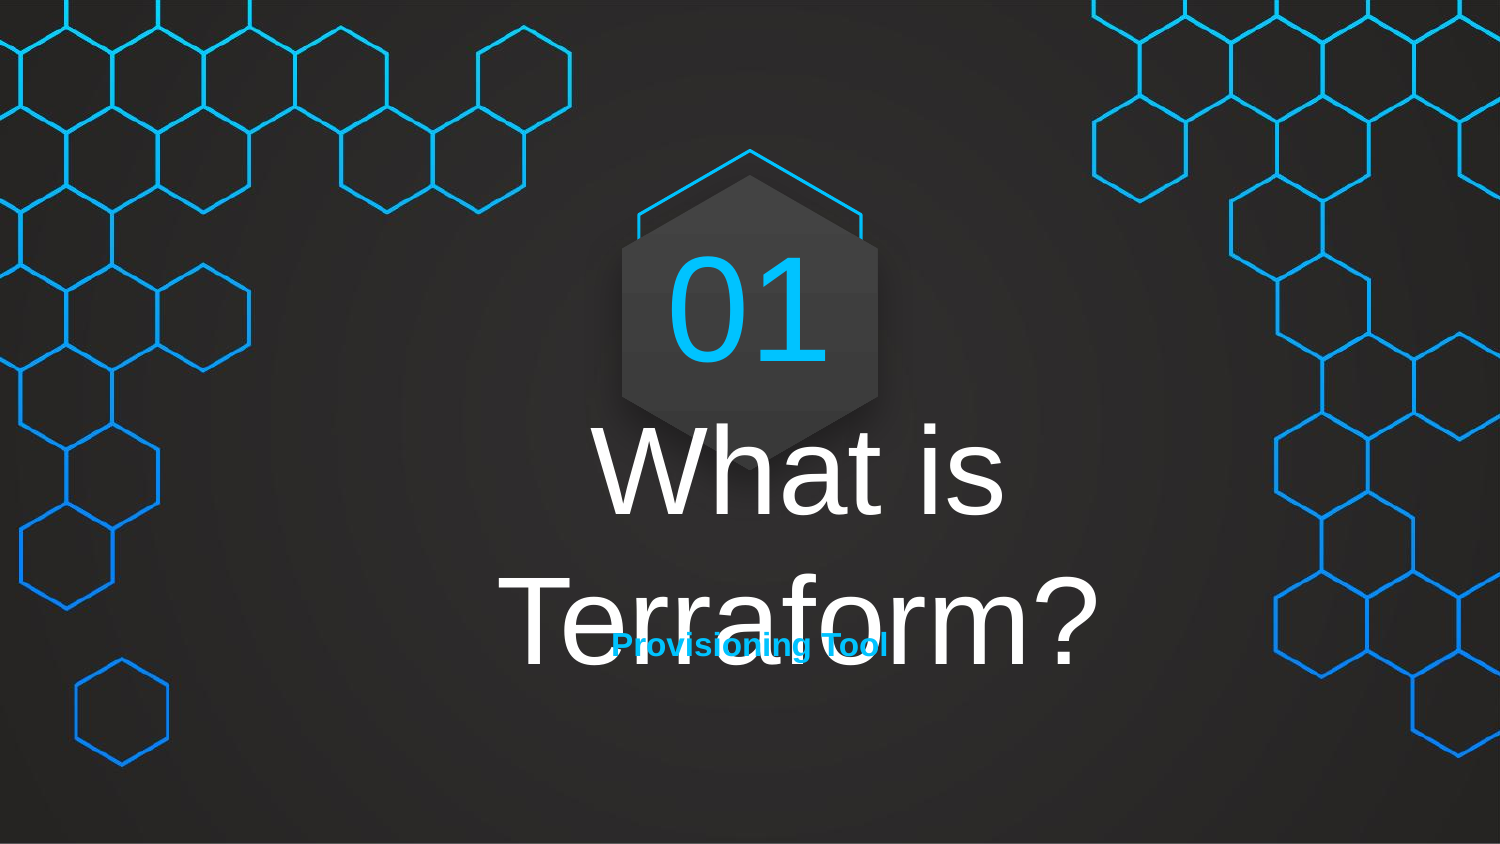

01
# What is Terraform?
Provisioning Tool